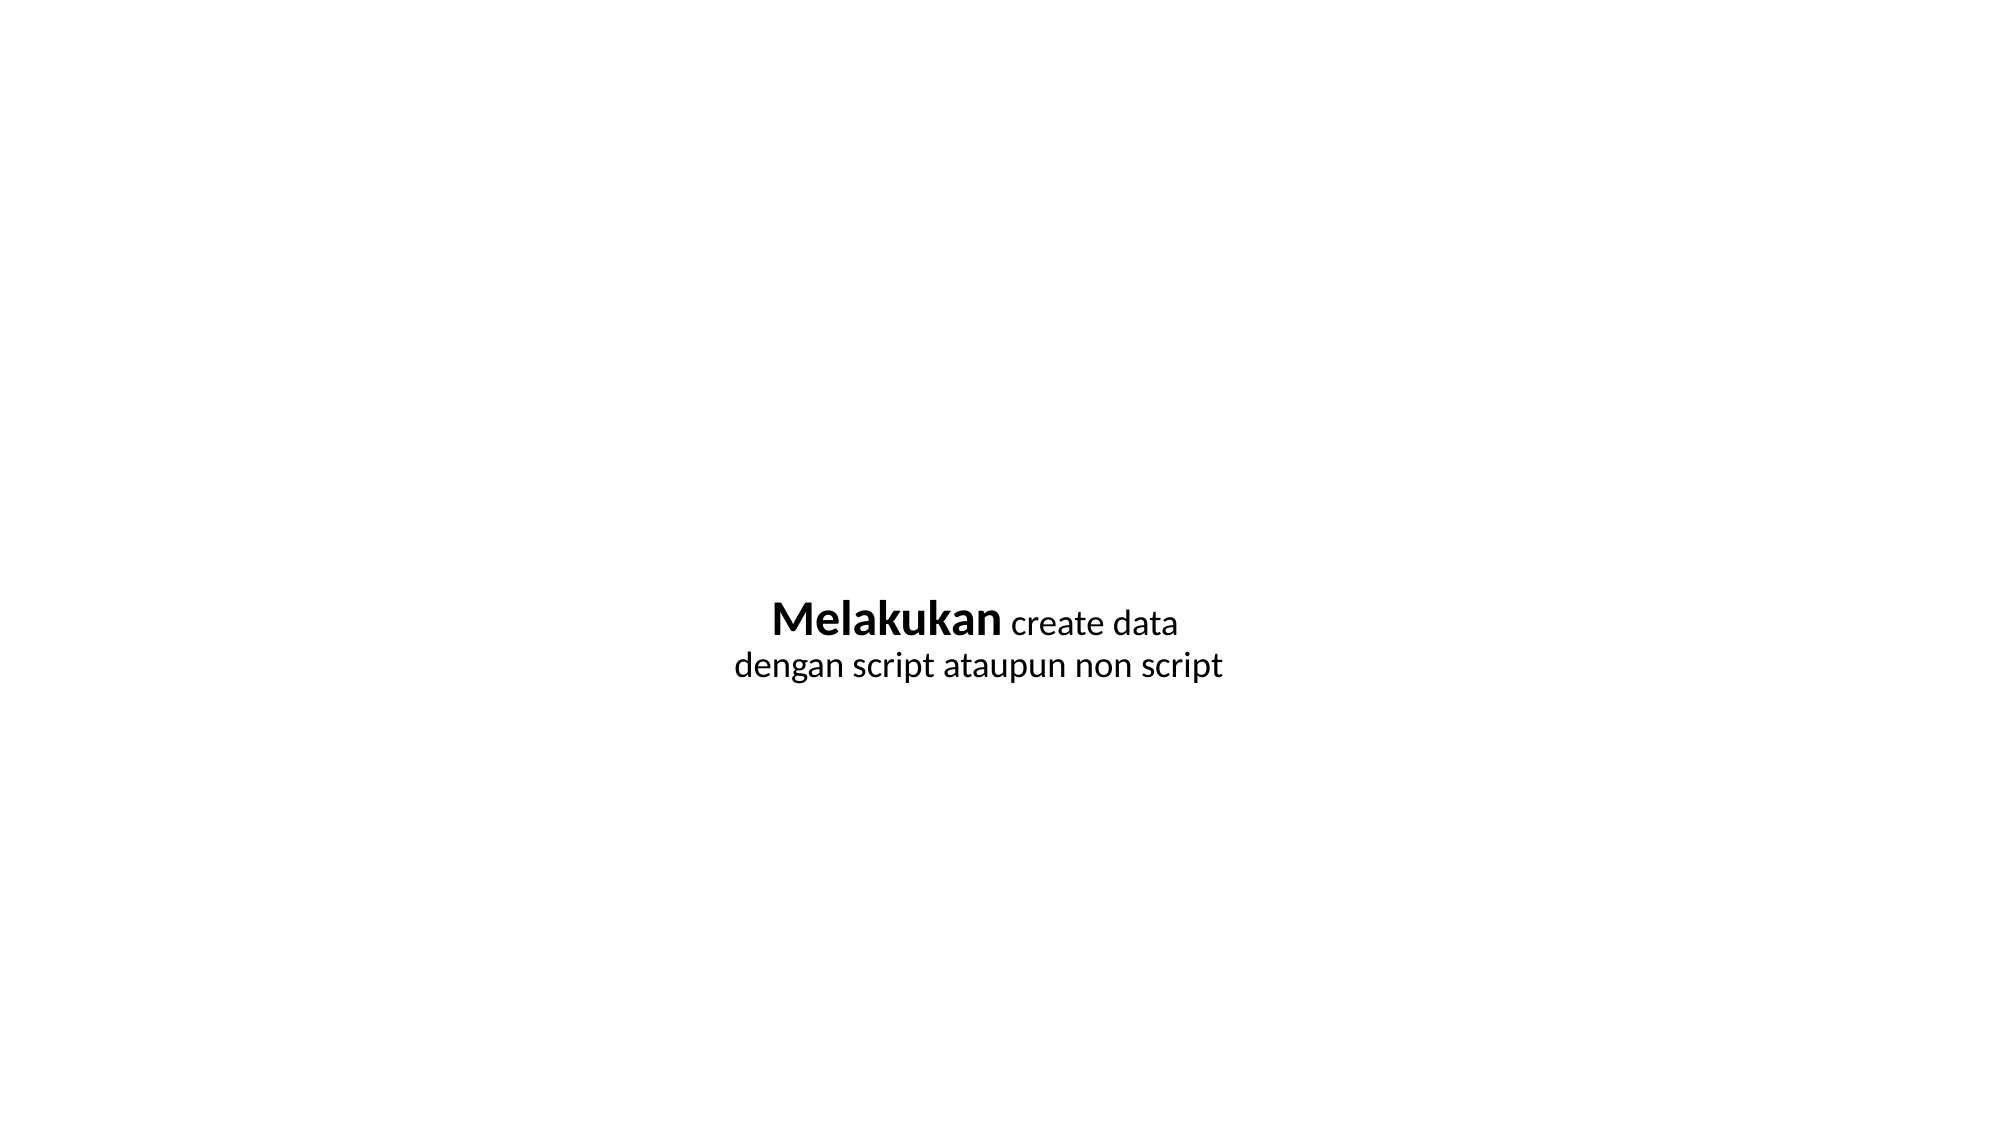

# Melakukan create data dengan script ataupun non script